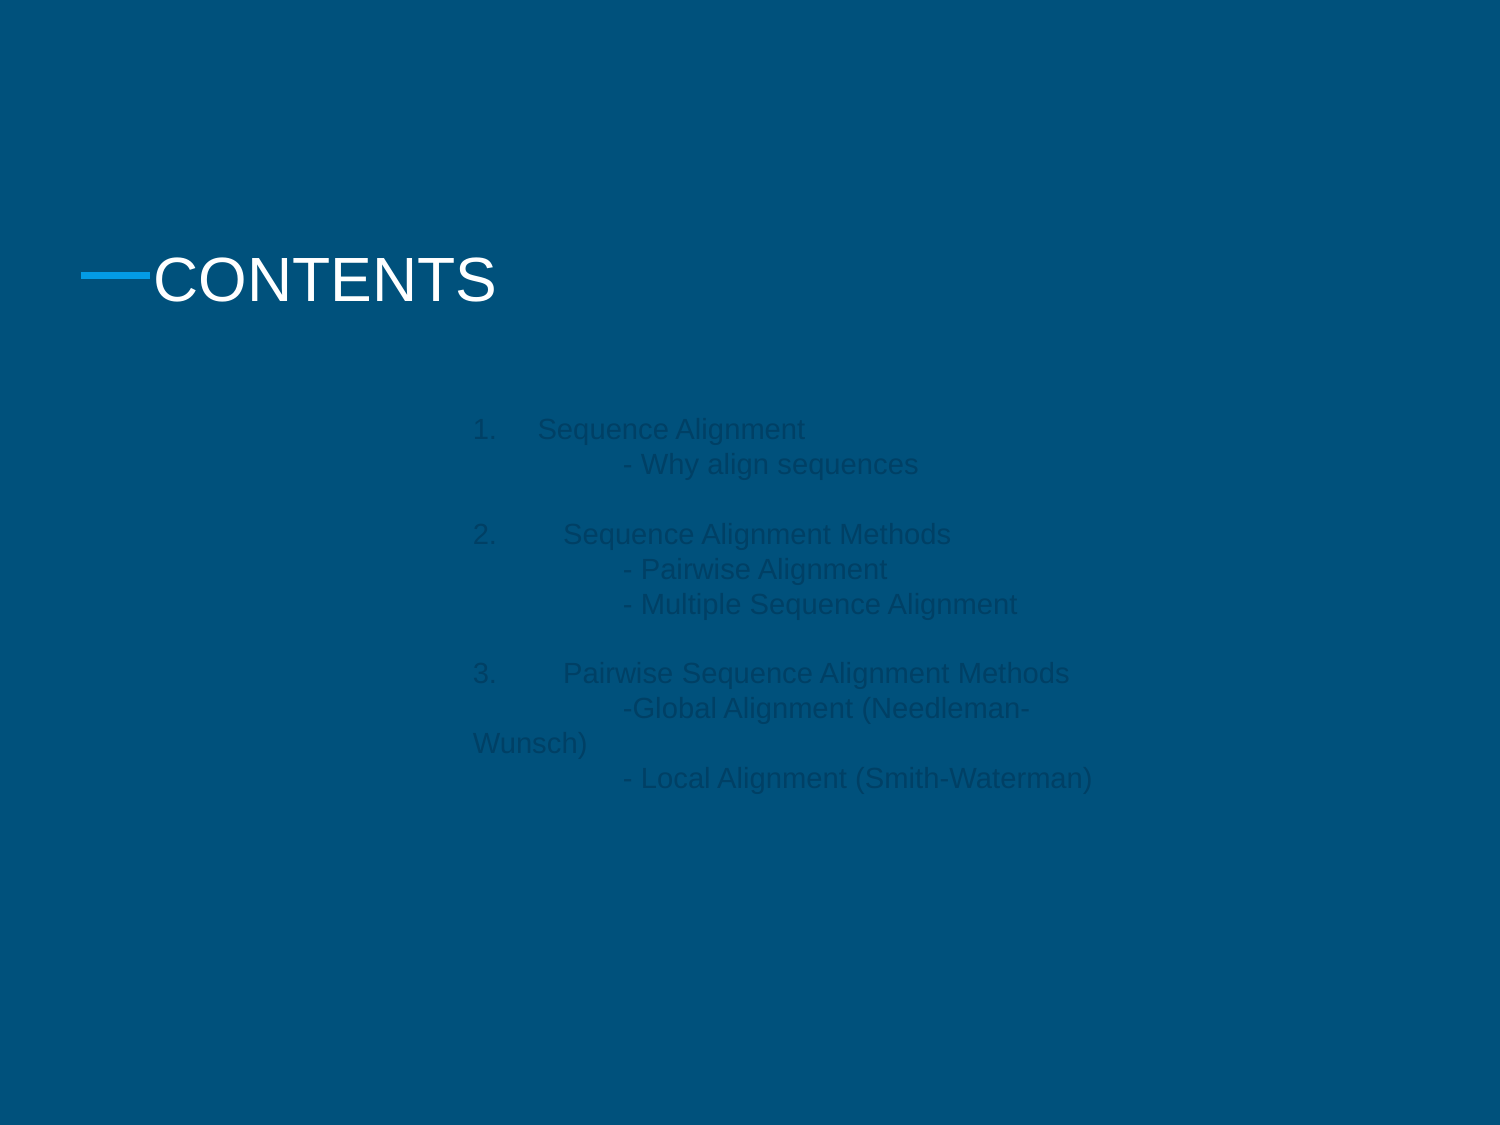

# CONTENTS
 Sequence Alignment
	- Why align sequences

2.        Sequence Alignment Methods
	- Pairwise Alignment
	- Multiple Sequence Alignment
3.        Pairwise Sequence Alignment Methods
	-Global Alignment (Needleman-Wunsch)
	- Local Alignment (Smith-Waterman)